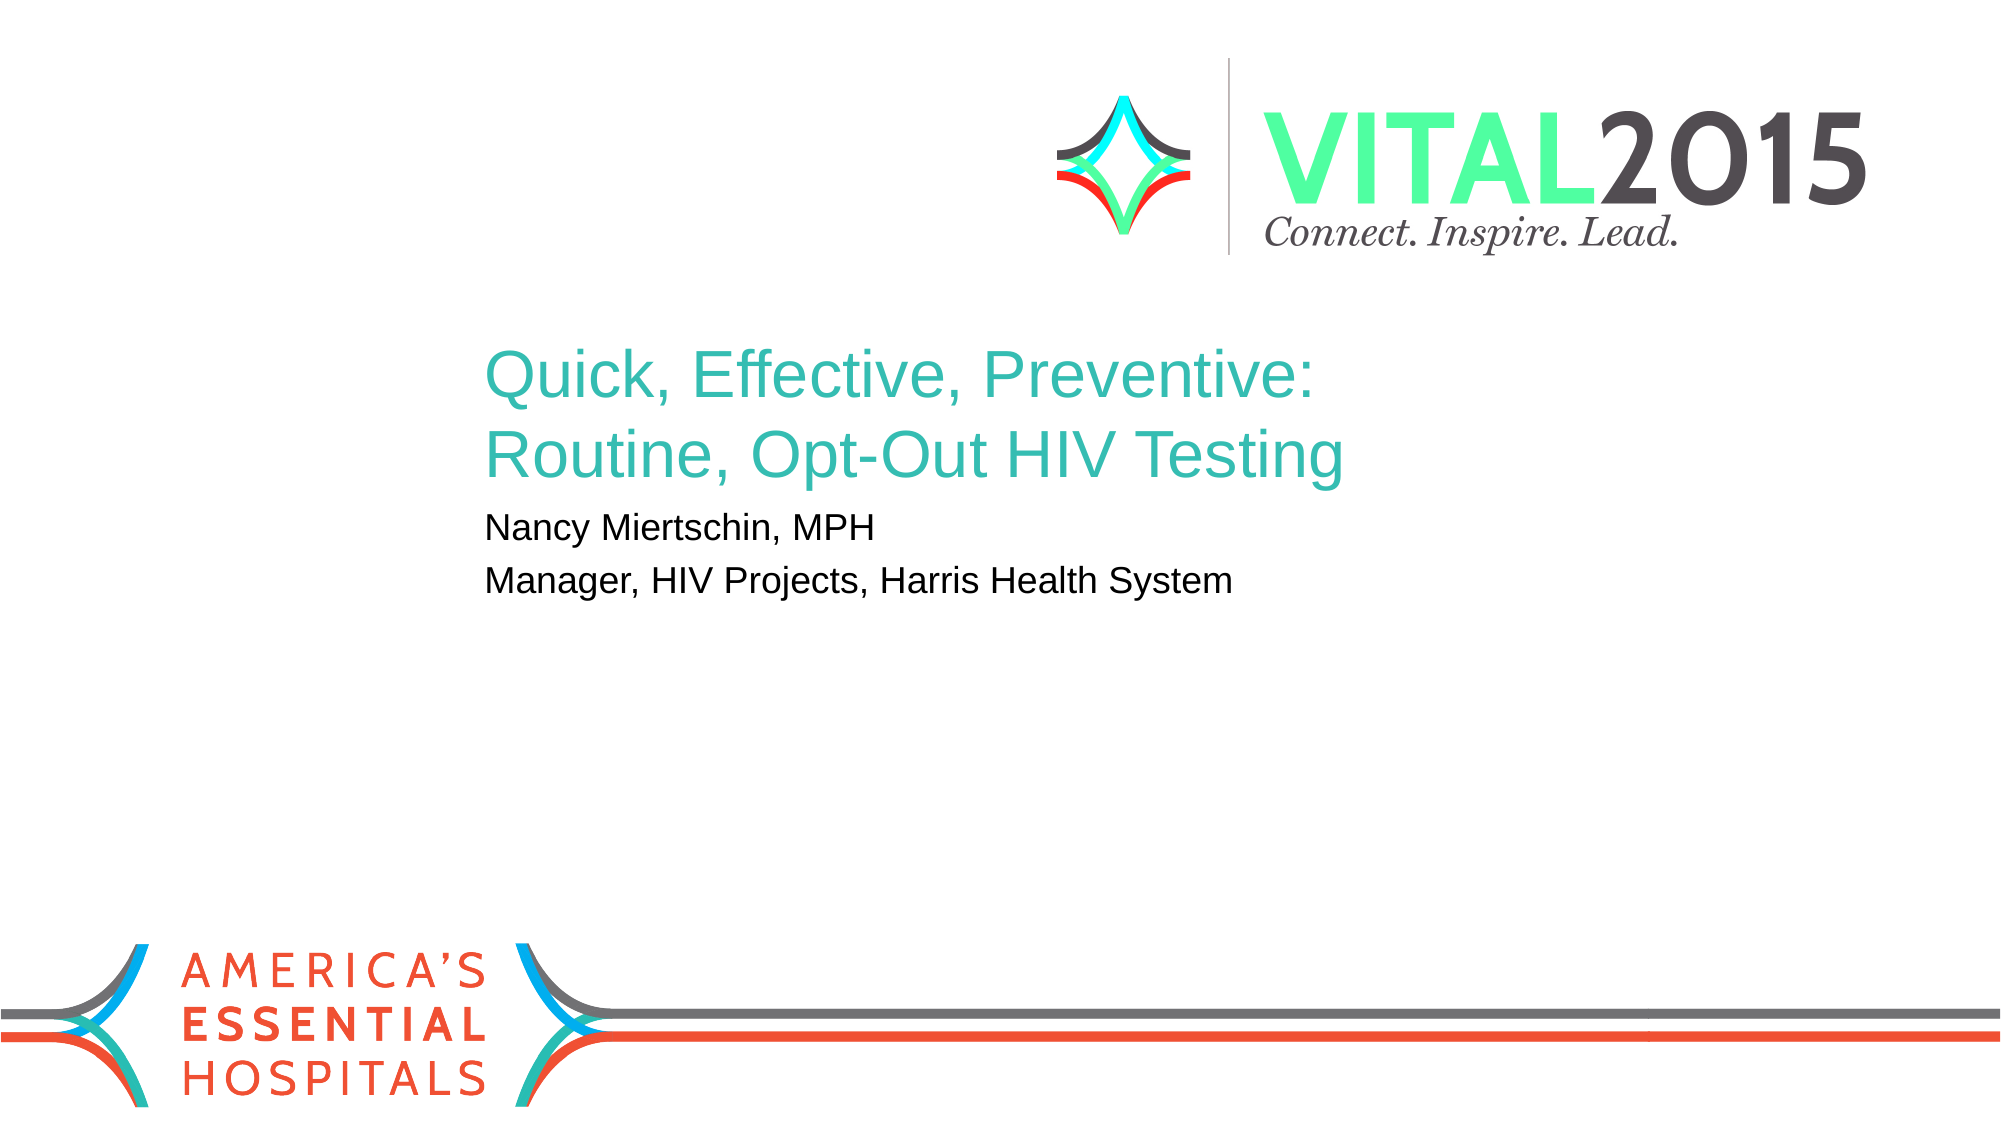

Quick, Effective, Preventive: Routine, Opt-Out HIV Testing
Nancy Miertschin, MPH
Manager, HIV Projects, Harris Health System